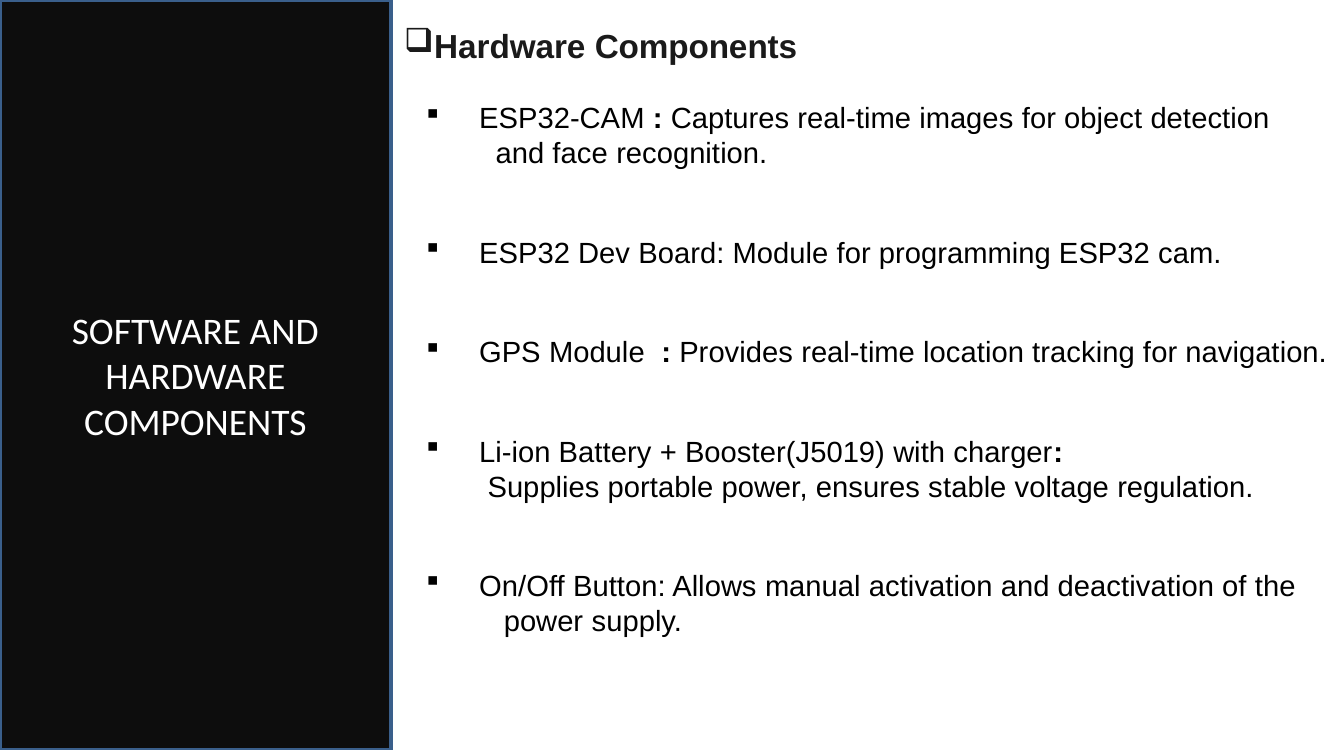

SOFTWARE AND HARDWARE COMPONENTS
Hardware Components

ESP32-CAM : Captures real-time images for object detection
  and face recognition.

ESP32 Dev Board: Module for programming ESP32 cam.

GPS Module  : Provides real-time location tracking for navigation.

Li-ion Battery + Booster(J5019) with charger:
 Supplies portable power, ensures stable voltage regulation.

On/Off Button: Allows manual activation and deactivation of the
   power supply.